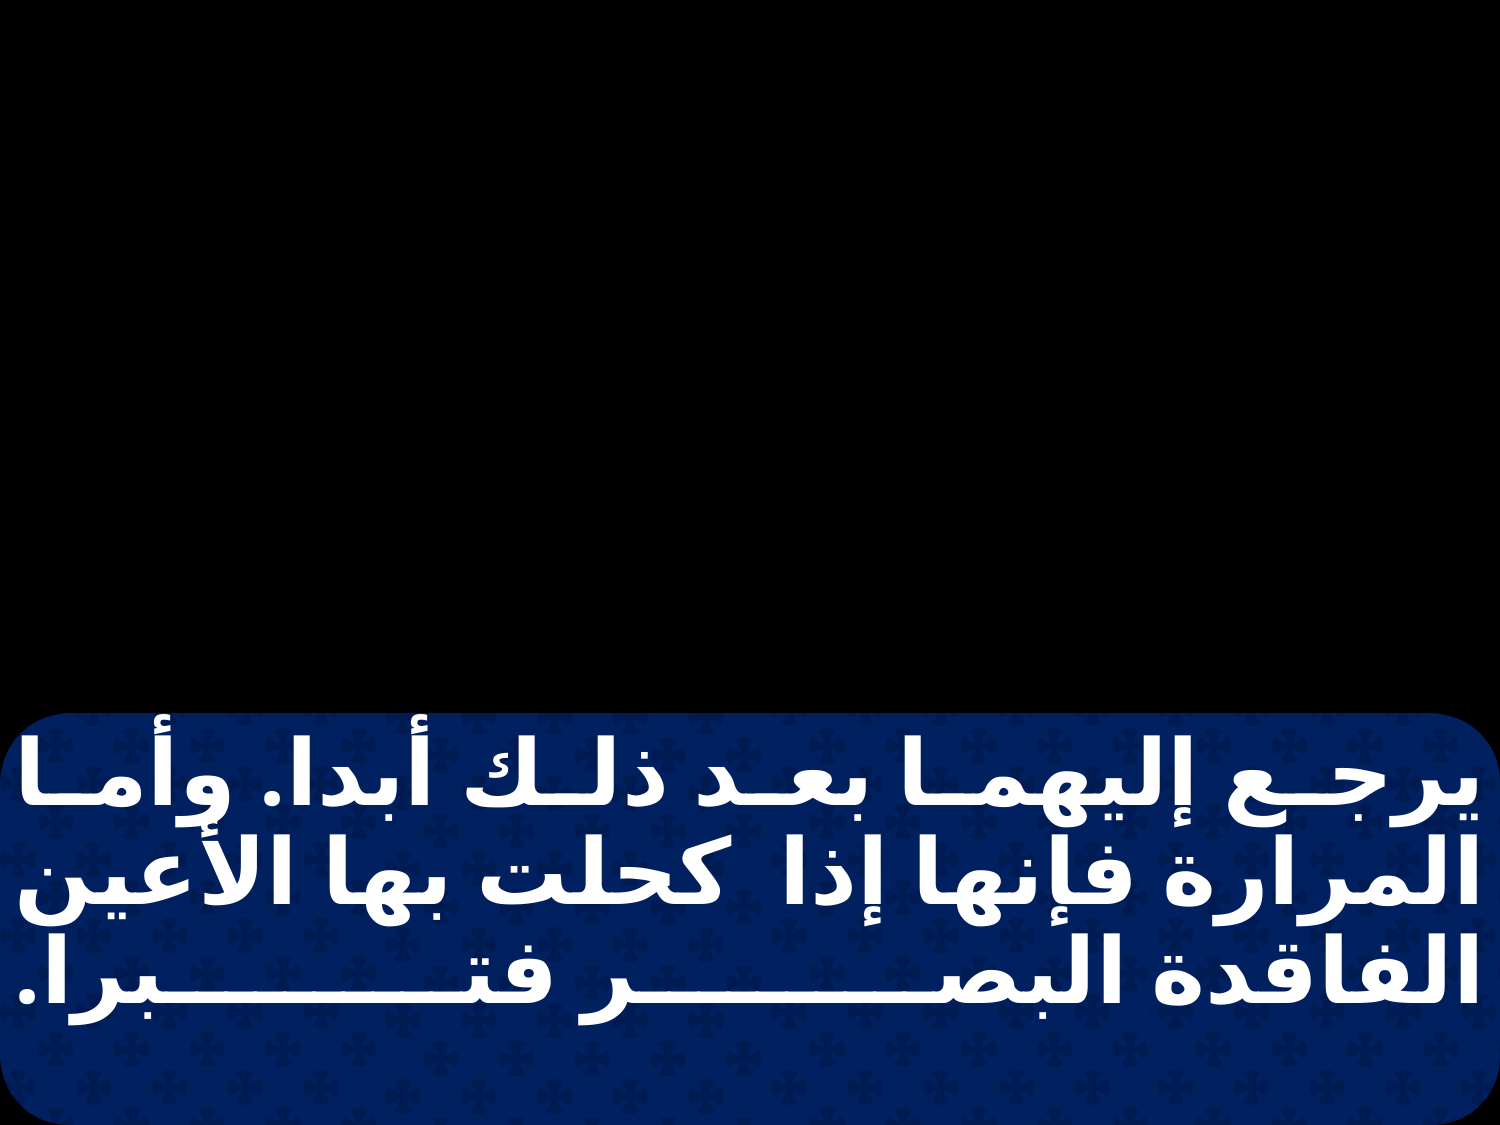

يرجع إليهما بعد ذلك أبدا. وأما المرارة فإنها إذا  كحلت بها الأعين الفاقدة البصر فتبرا.